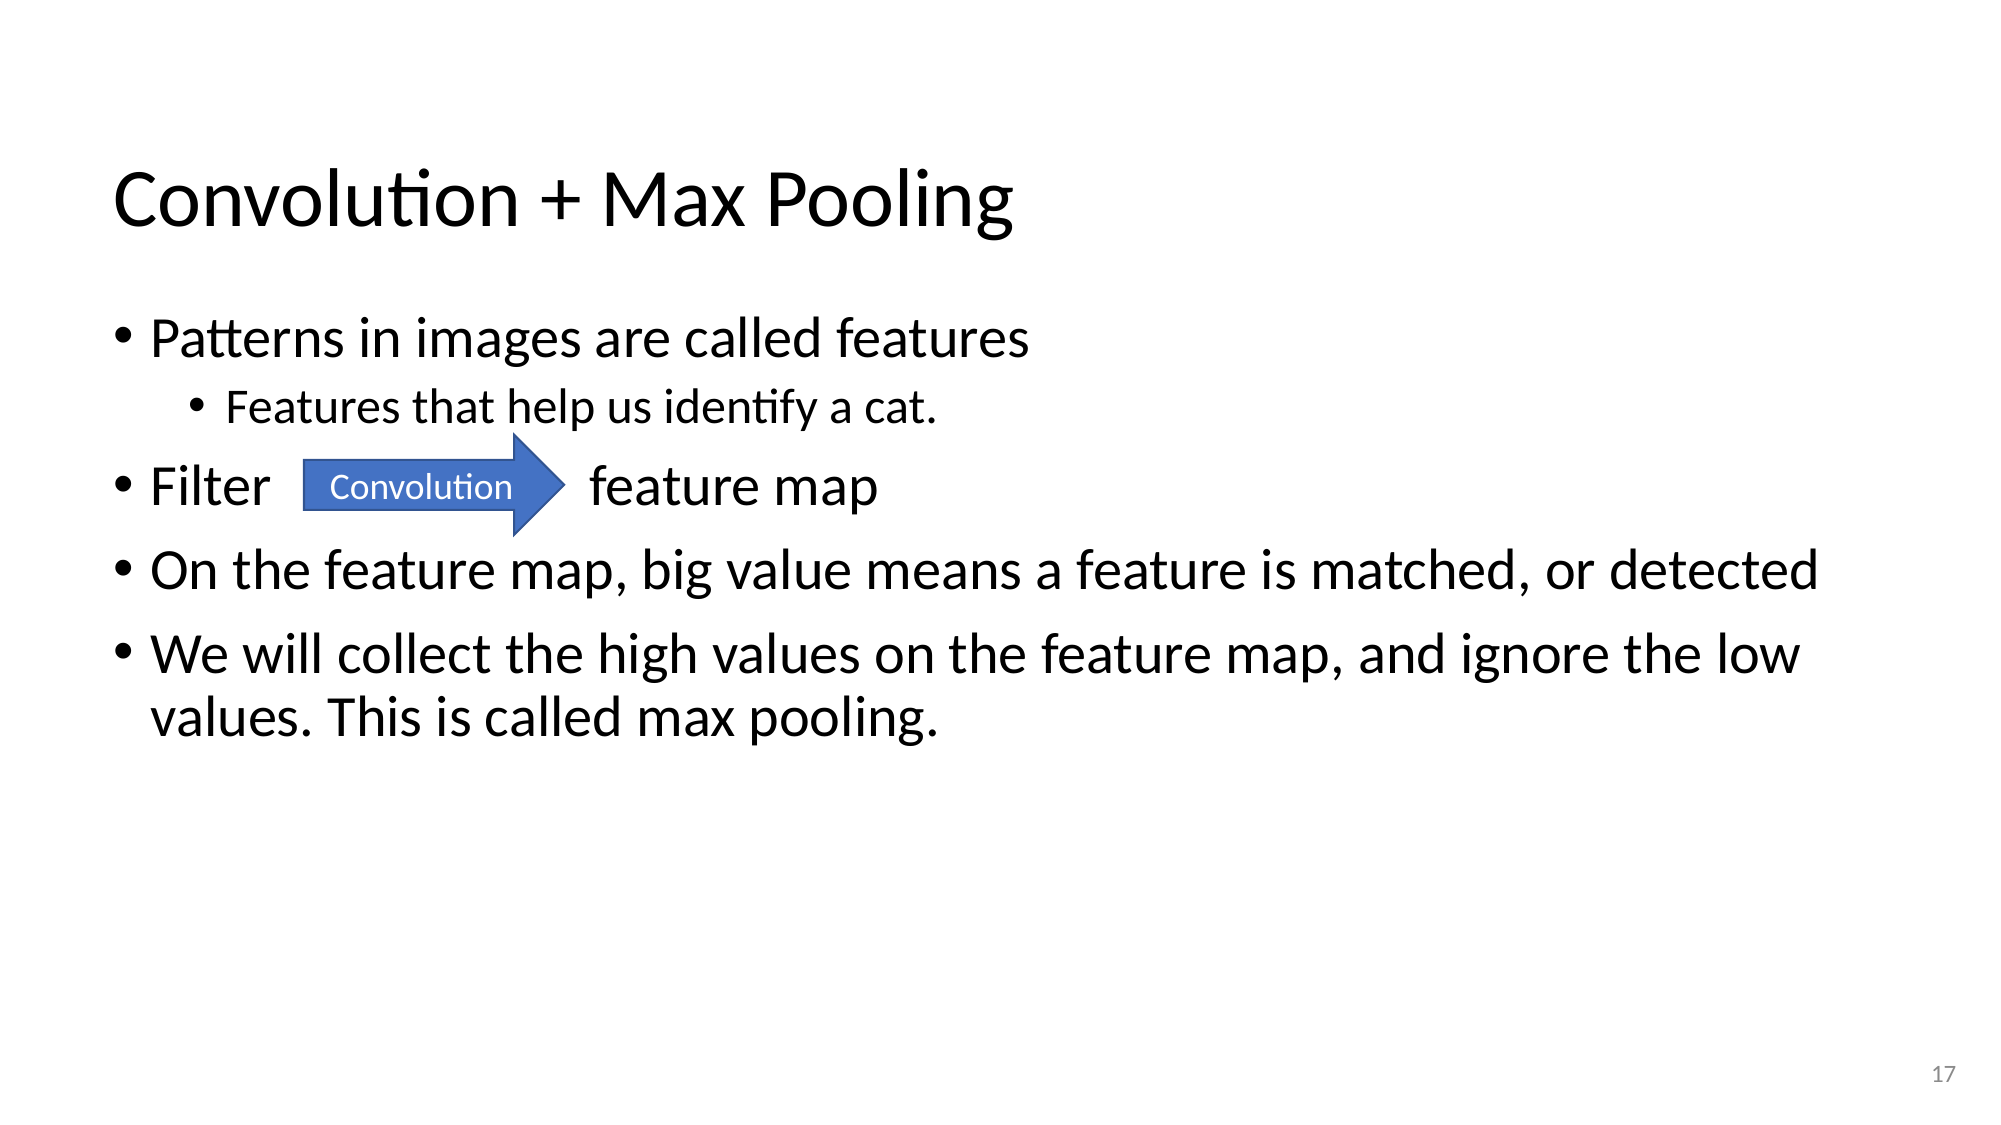

# Convolution + Max Pooling
Patterns in images are called features
Features that help us identify a cat.
Filter                        feature map
On the feature map, big value means a feature is matched, or detected
We will collect the high values on the feature map, and ignore the low values. This is called max pooling.

Convolution
17